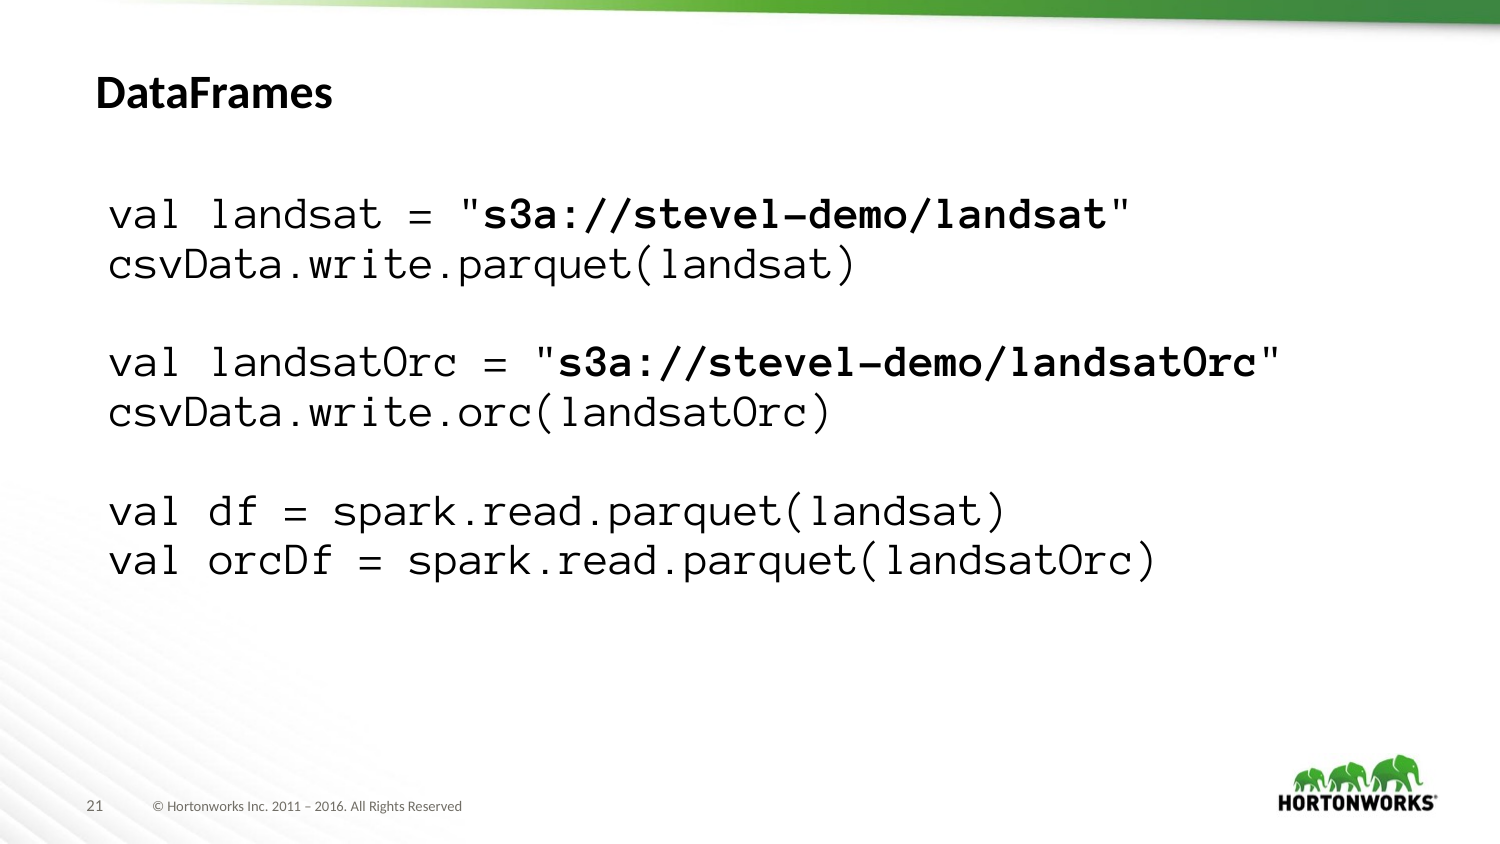

# DataFrames
val landsat = "s3a://stevel-demo/landsat"
csvData.write.parquet(landsat)

val landsatOrc = "s3a://stevel-demo/landsatOrc"
csvData.write.orc(landsatOrc)

val df = spark.read.parquet(landsat)
val orcDf = spark.read.parquet(landsatOrc)